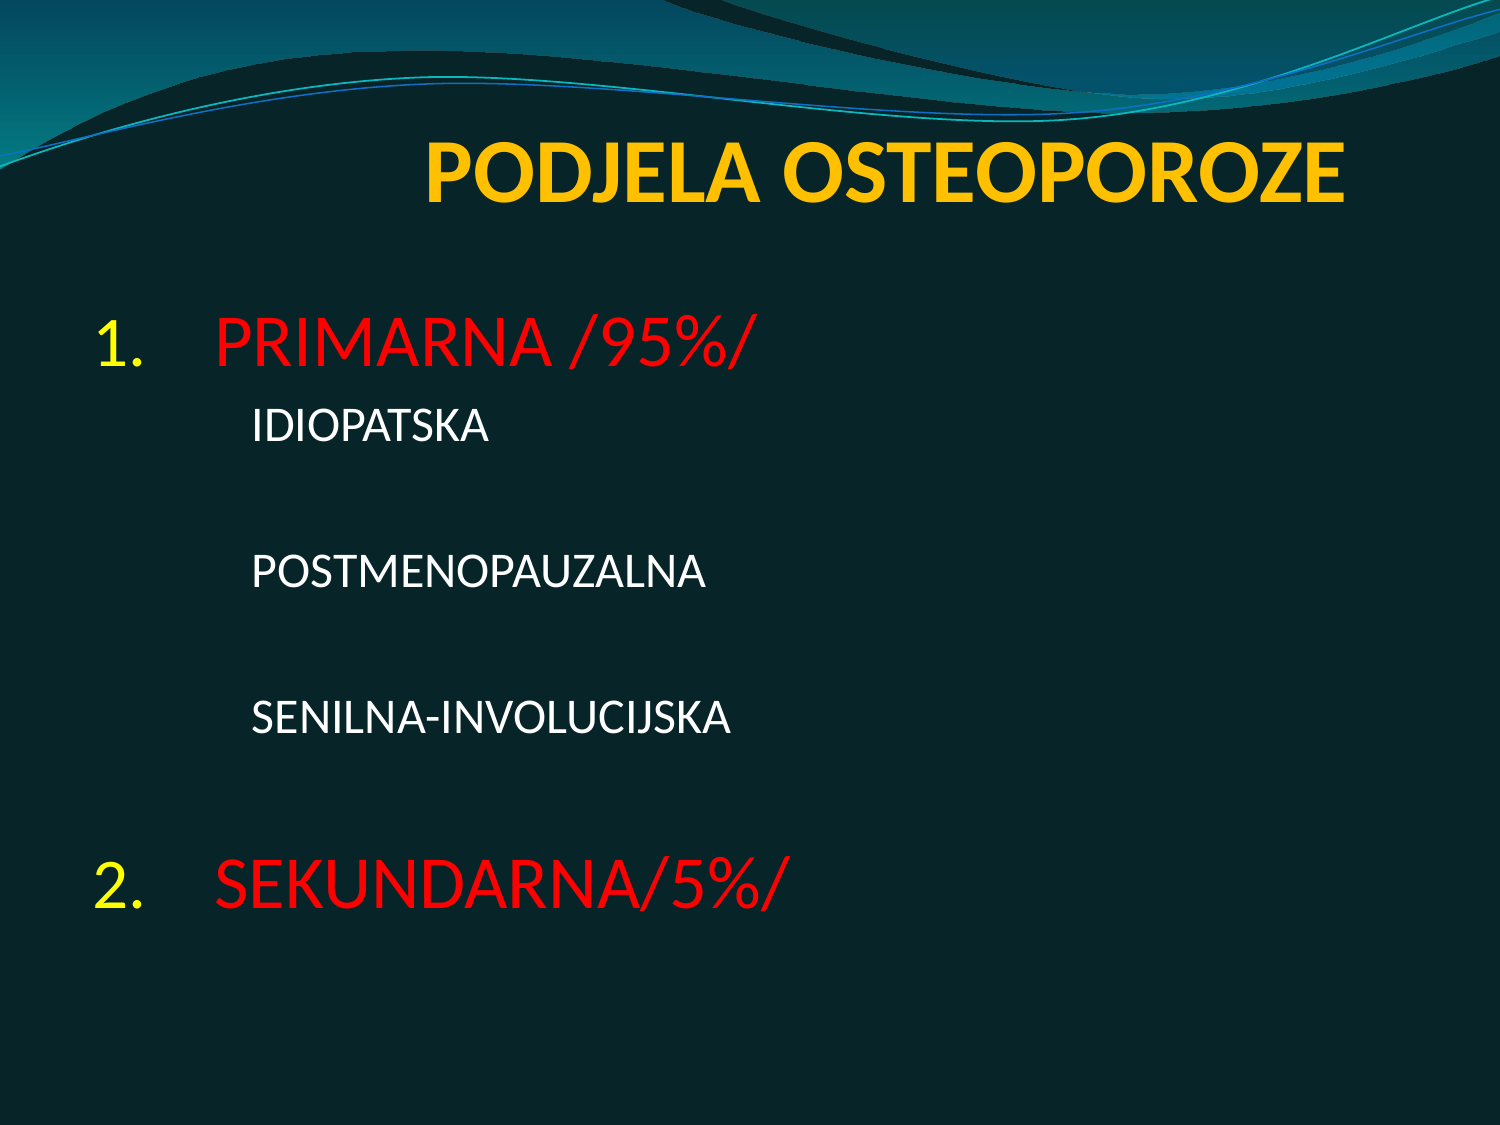

# PODJELA OSTEOPOROZE
PRIMARNA /95%/
	IDIOPATSKA

	POSTMENOPAUZALNA

	SENILNA-INVOLUCIJSKA

SEKUNDARNA/5%/